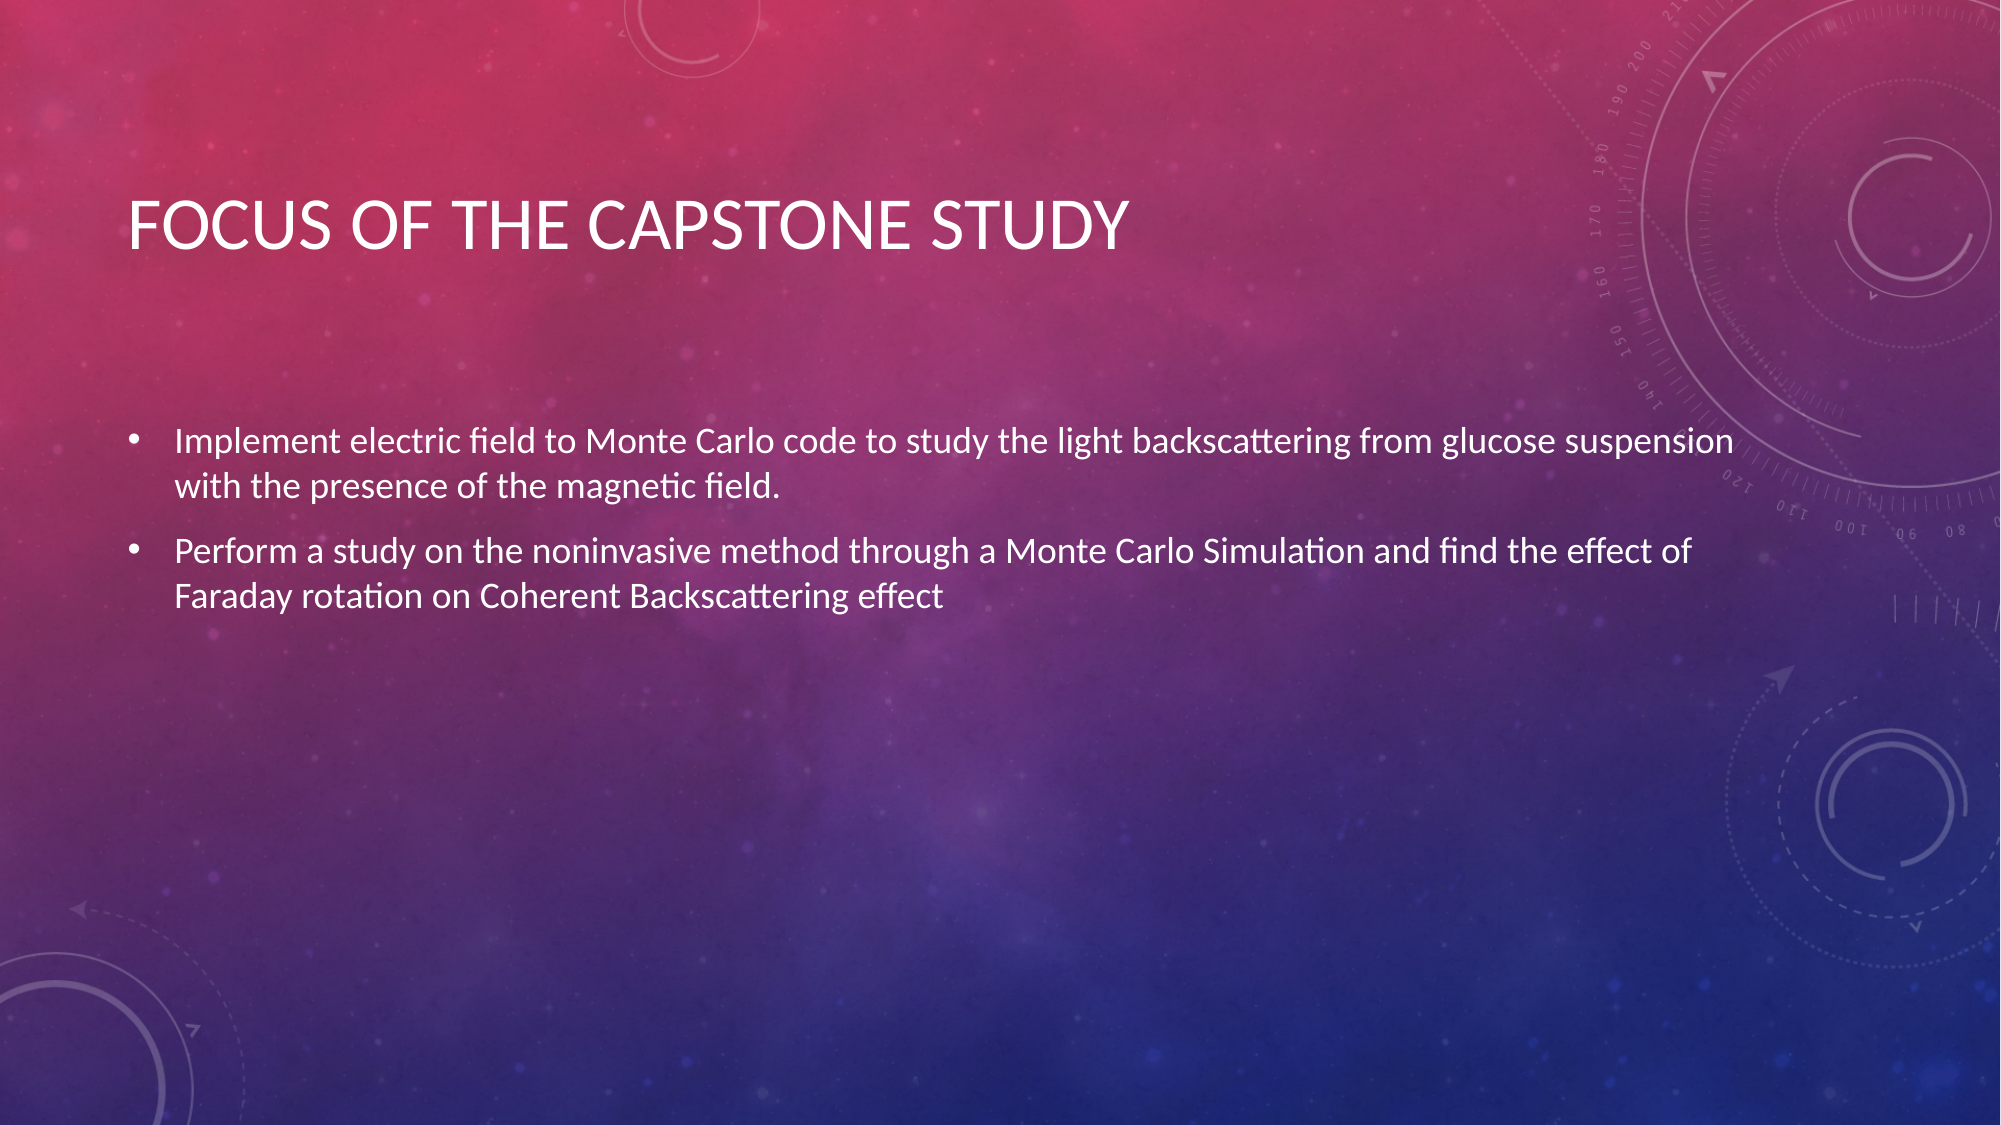

# Focus of the Capstone Study
Implement electric field to Monte Carlo code to study the light backscattering from glucose suspension with the presence of the magnetic field.
Perform a study on the noninvasive method through a Monte Carlo Simulation and find the effect of Faraday rotation on Coherent Backscattering effect